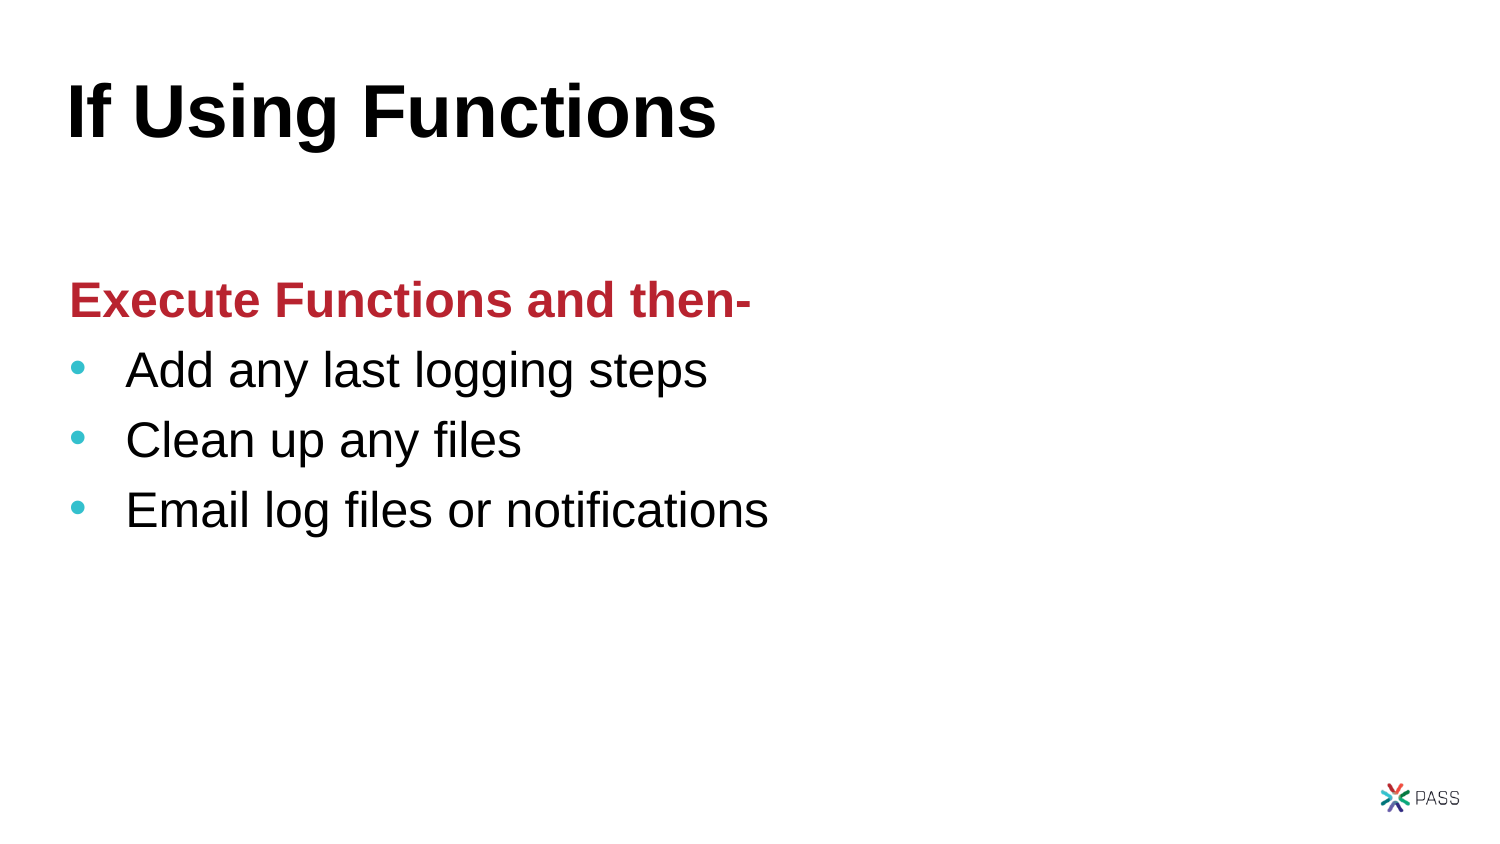

44
# If Using Functions

Execute Functions and then-
Add any last logging steps
Clean up any files
Email log files or notifications